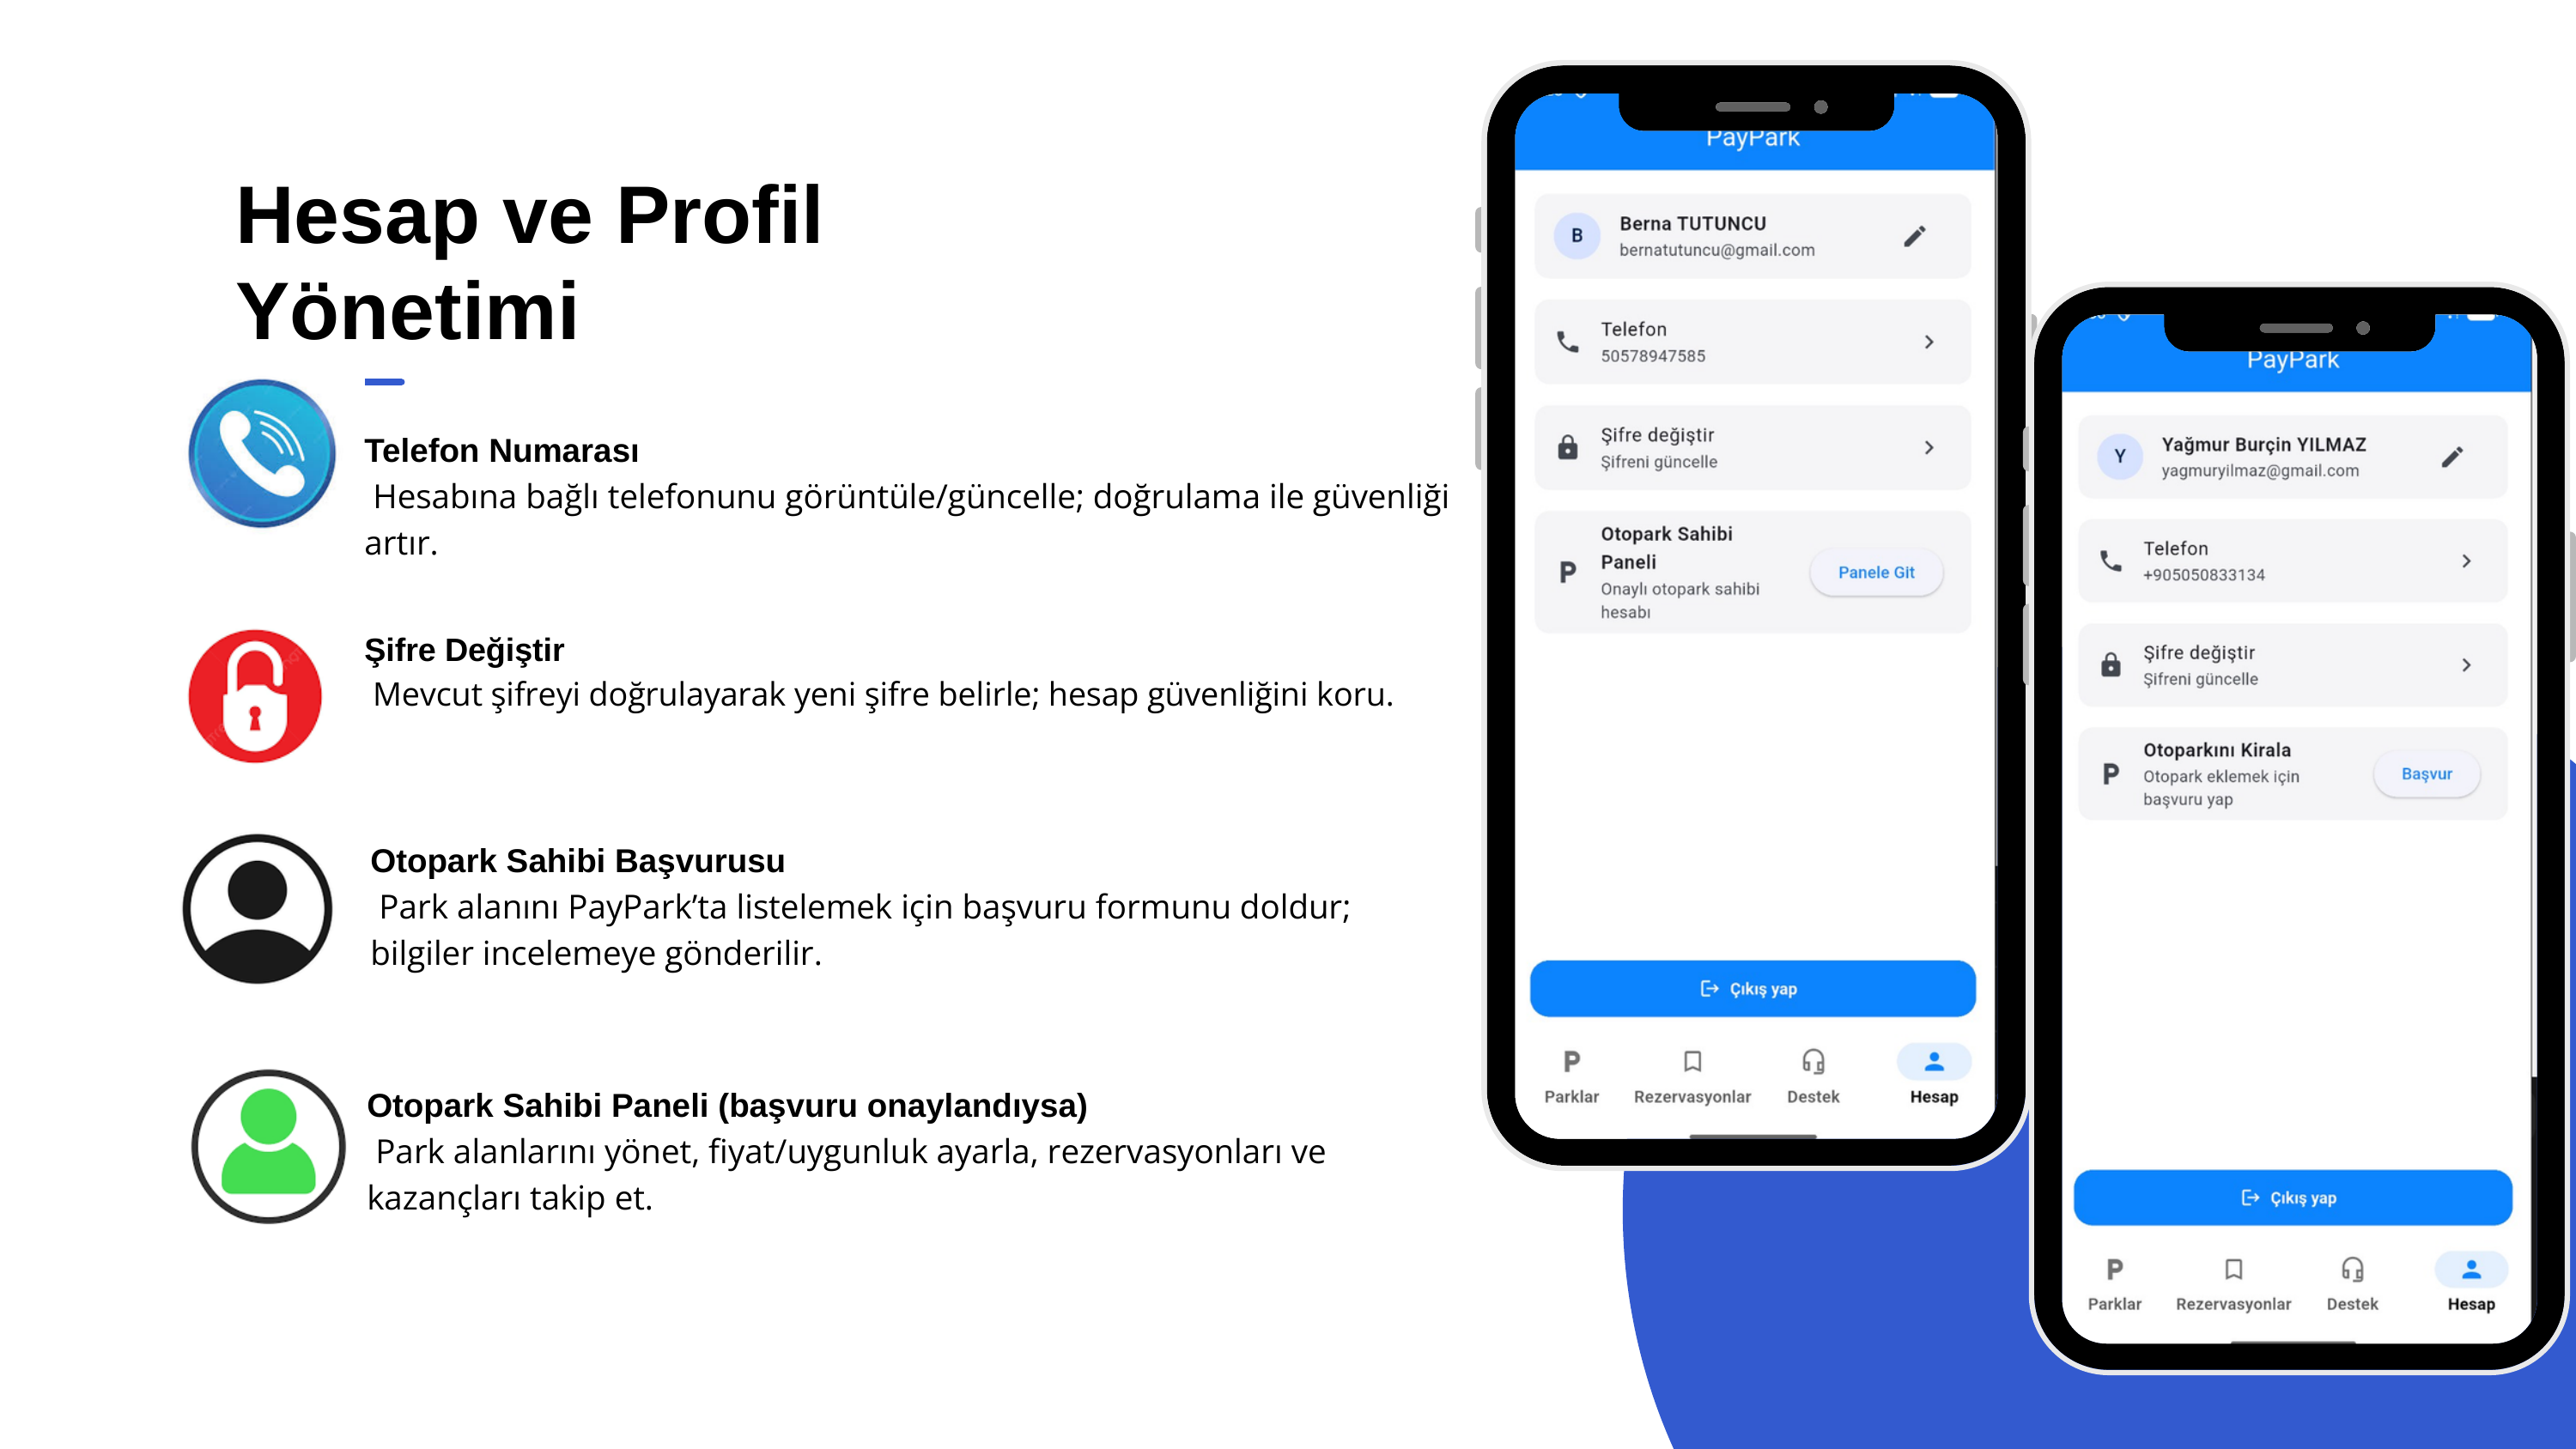

Hesap ve Profil Yönetimi

Telefon Numarası
 Hesabına bağlı telefonunu görüntüle/güncelle; doğrulama ile güvenliği artır.

Şifre Değiştir
 Mevcut şifreyi doğrulayarak yeni şifre belirle; hesap güvenliğini koru.

Otopark Sahibi Başvurusu
 Park alanını PayPark’ta listelemek için başvuru formunu doldur; bilgiler incelemeye gönderilir.

Otopark Sahibi Paneli (başvuru onaylandıysa)
 Park alanlarını yönet, fiyat/uygunluk ayarla, rezervasyonları ve kazançları takip et.